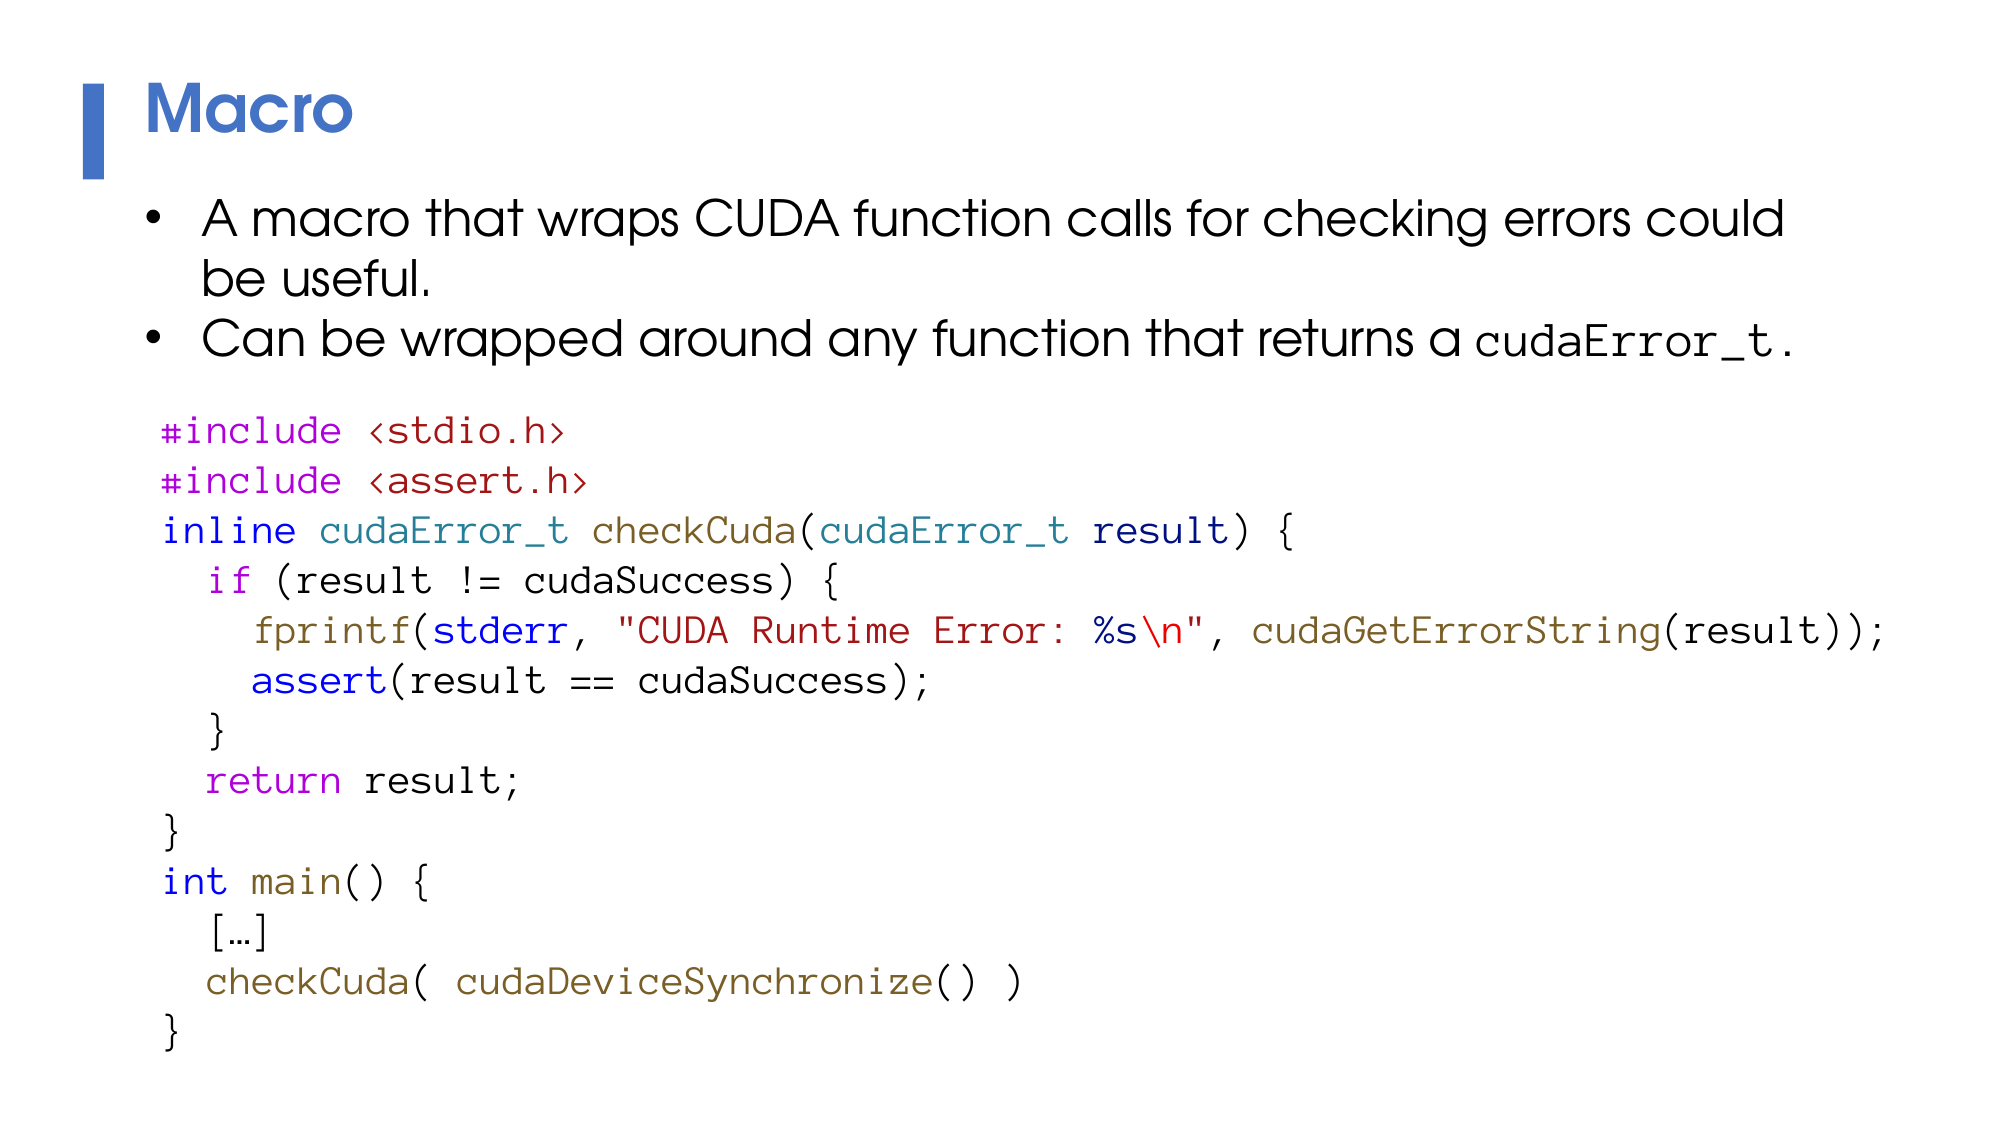

Macro

A macro that wraps CUDA function calls for checking errors could be useful.
Can be wrapped around any function that returns a cudaError_t.

#include <stdio.h>
#include <assert.h>
inline cudaError_t checkCuda(cudaError_t result) {
  if (result != cudaSuccess) {
    fprintf(stderr, "CUDA Runtime Error: %s\n", cudaGetErrorString(result));
    assert(result == cudaSuccess);
  }
  return result;
}
int main() {
  […]
  checkCuda( cudaDeviceSynchronize() )
}